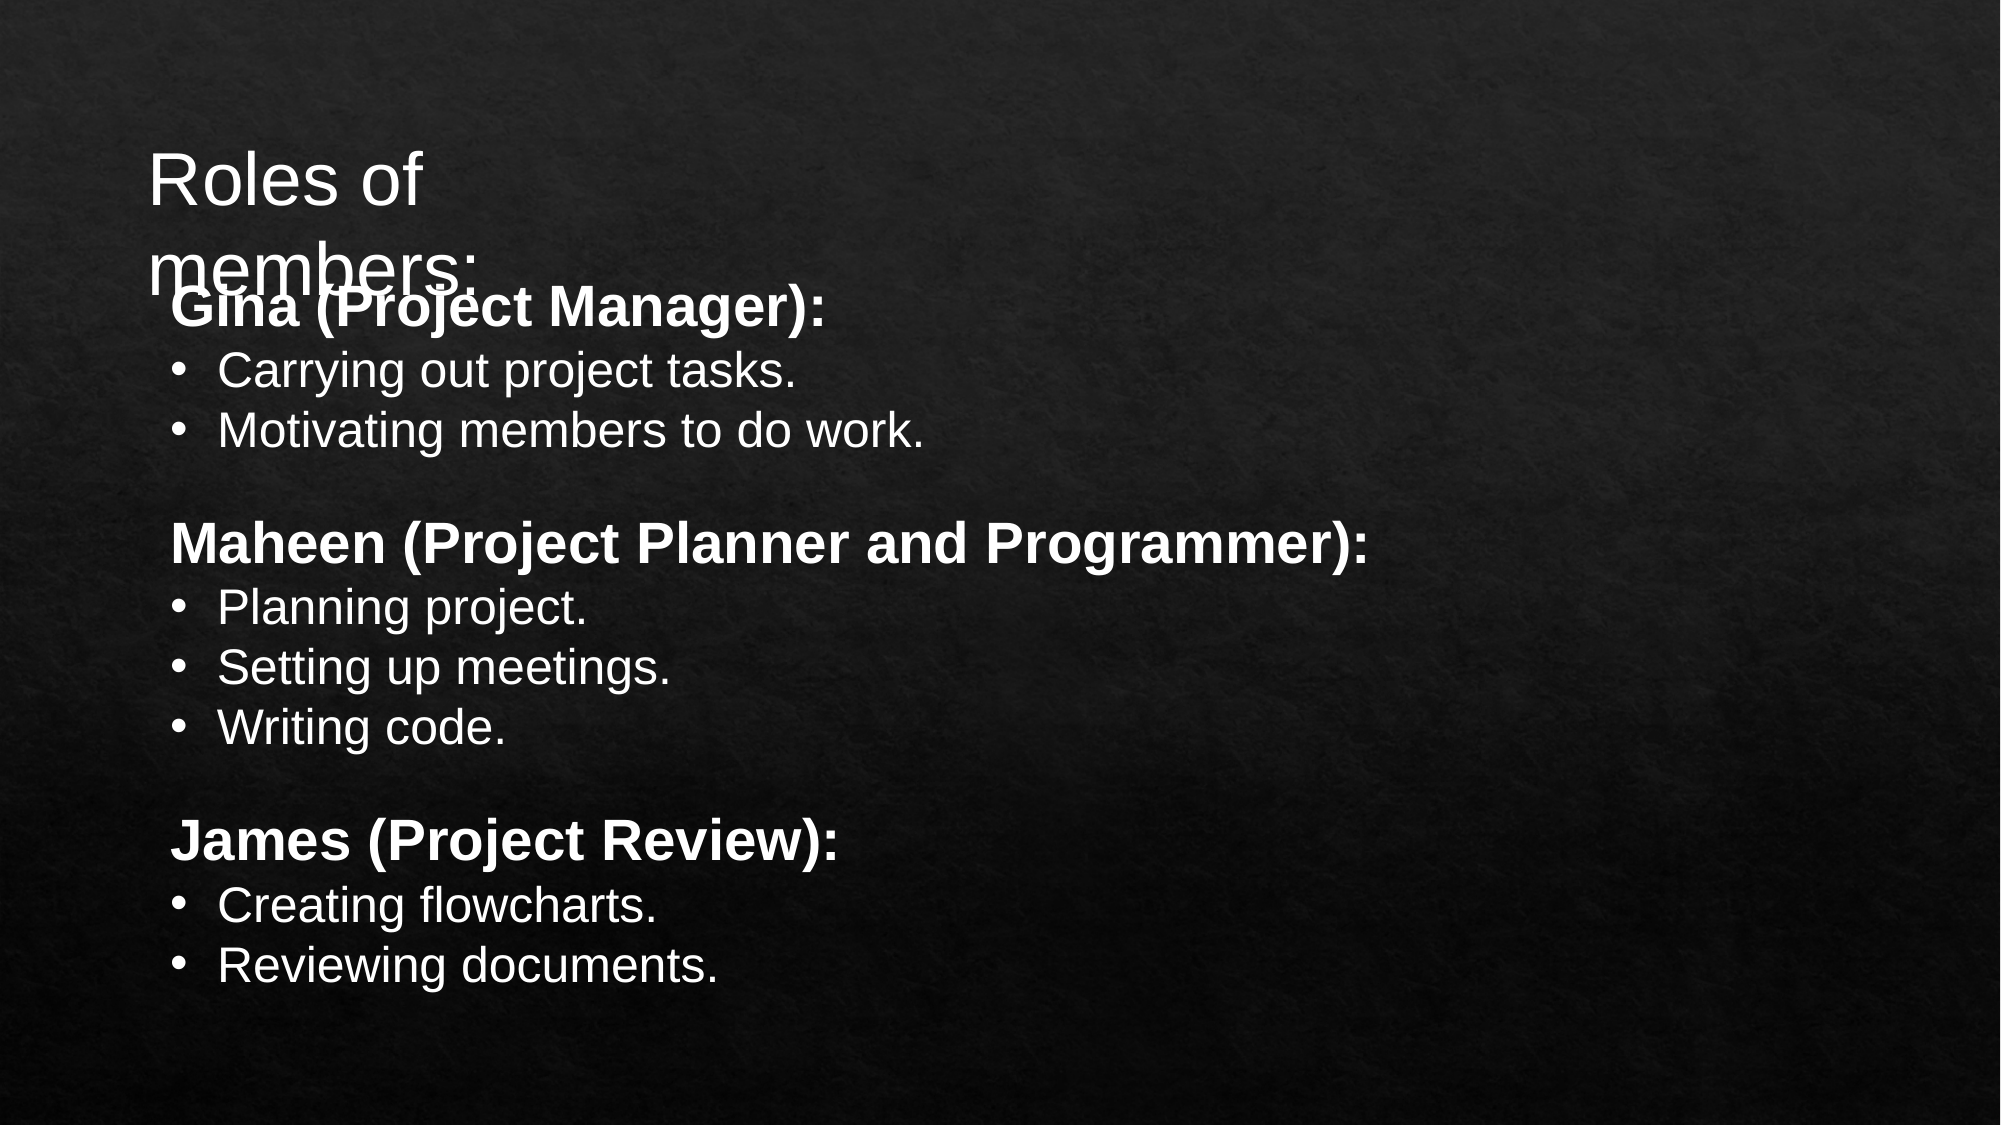

Roles of members:
Gina (Project Manager):
Carrying out project tasks.
Motivating members to do work.
Maheen (Project Planner and Programmer):
Planning project.
Setting up meetings.
Writing code.
James (Project Review):
Creating flowcharts.
Reviewing documents.